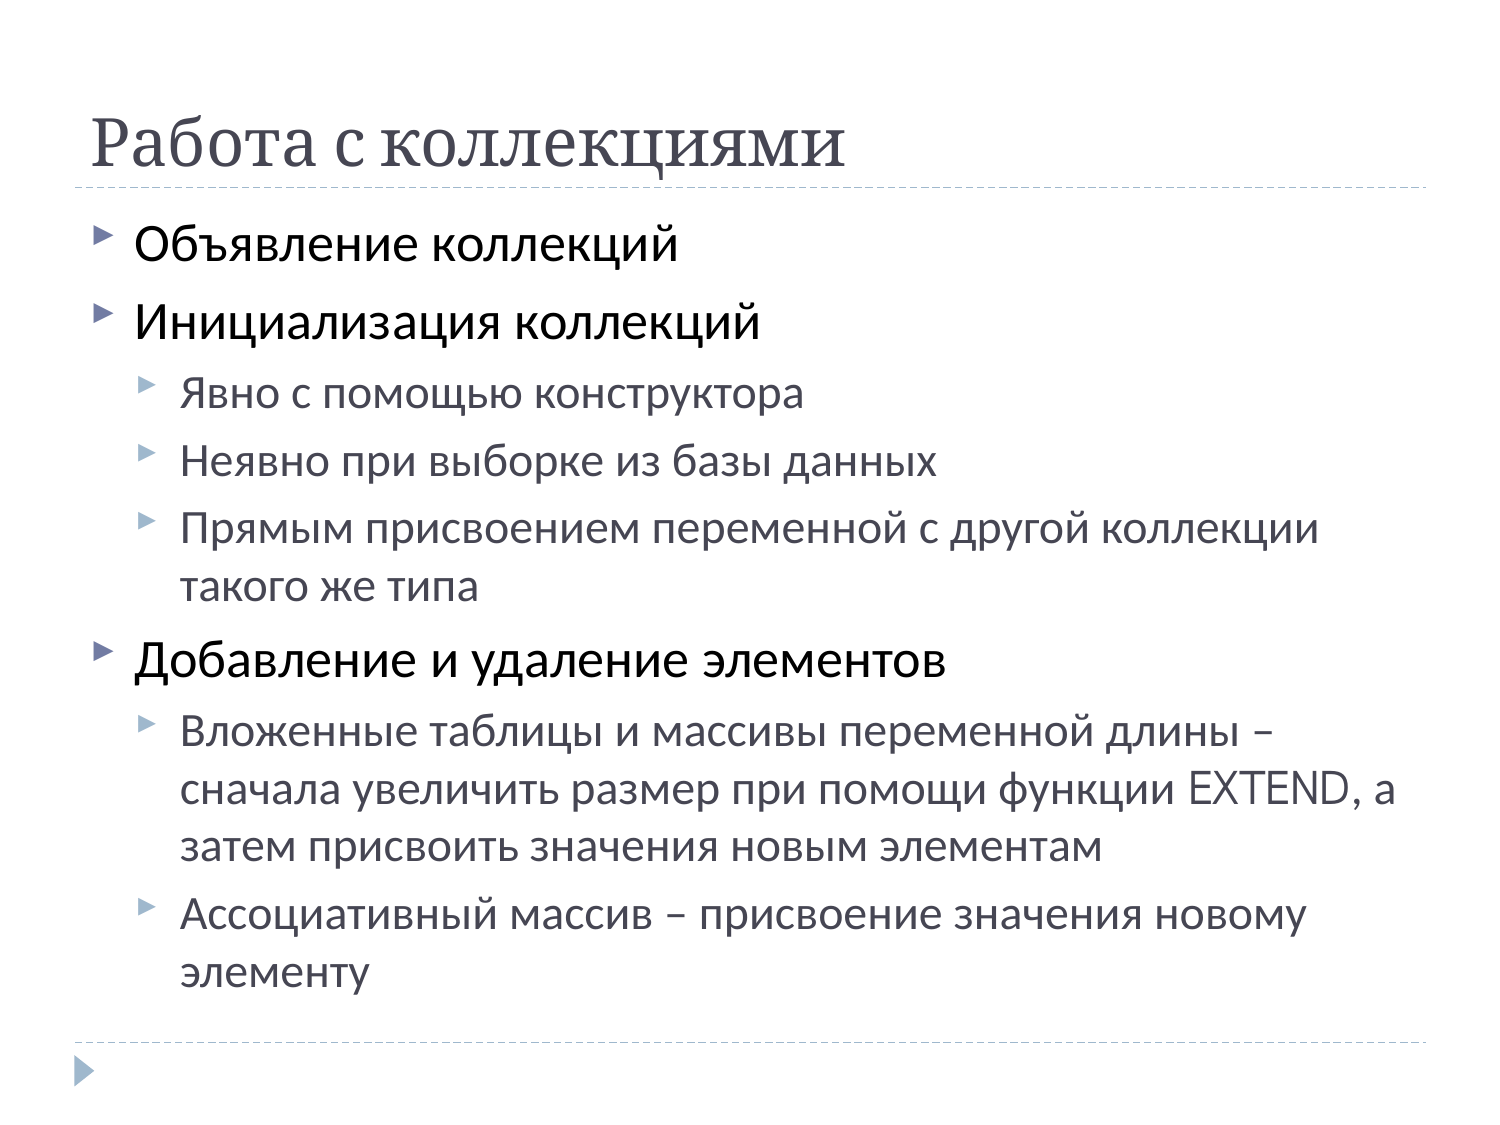

# Работа с коллекциями
Объявление коллекций
Инициализация коллекций
Явно с помощью конструктора
Неявно при выборке из базы данных
Прямым присвоением переменной с другой коллекции такого же типа
Добавление и удаление элементов
Вложенные таблицы и массивы переменной длины – сначала увеличить размер при помощи функции EXTEND, а затем присвоить значения новым элементам
Ассоциативный массив – присвоение значения новому элементу